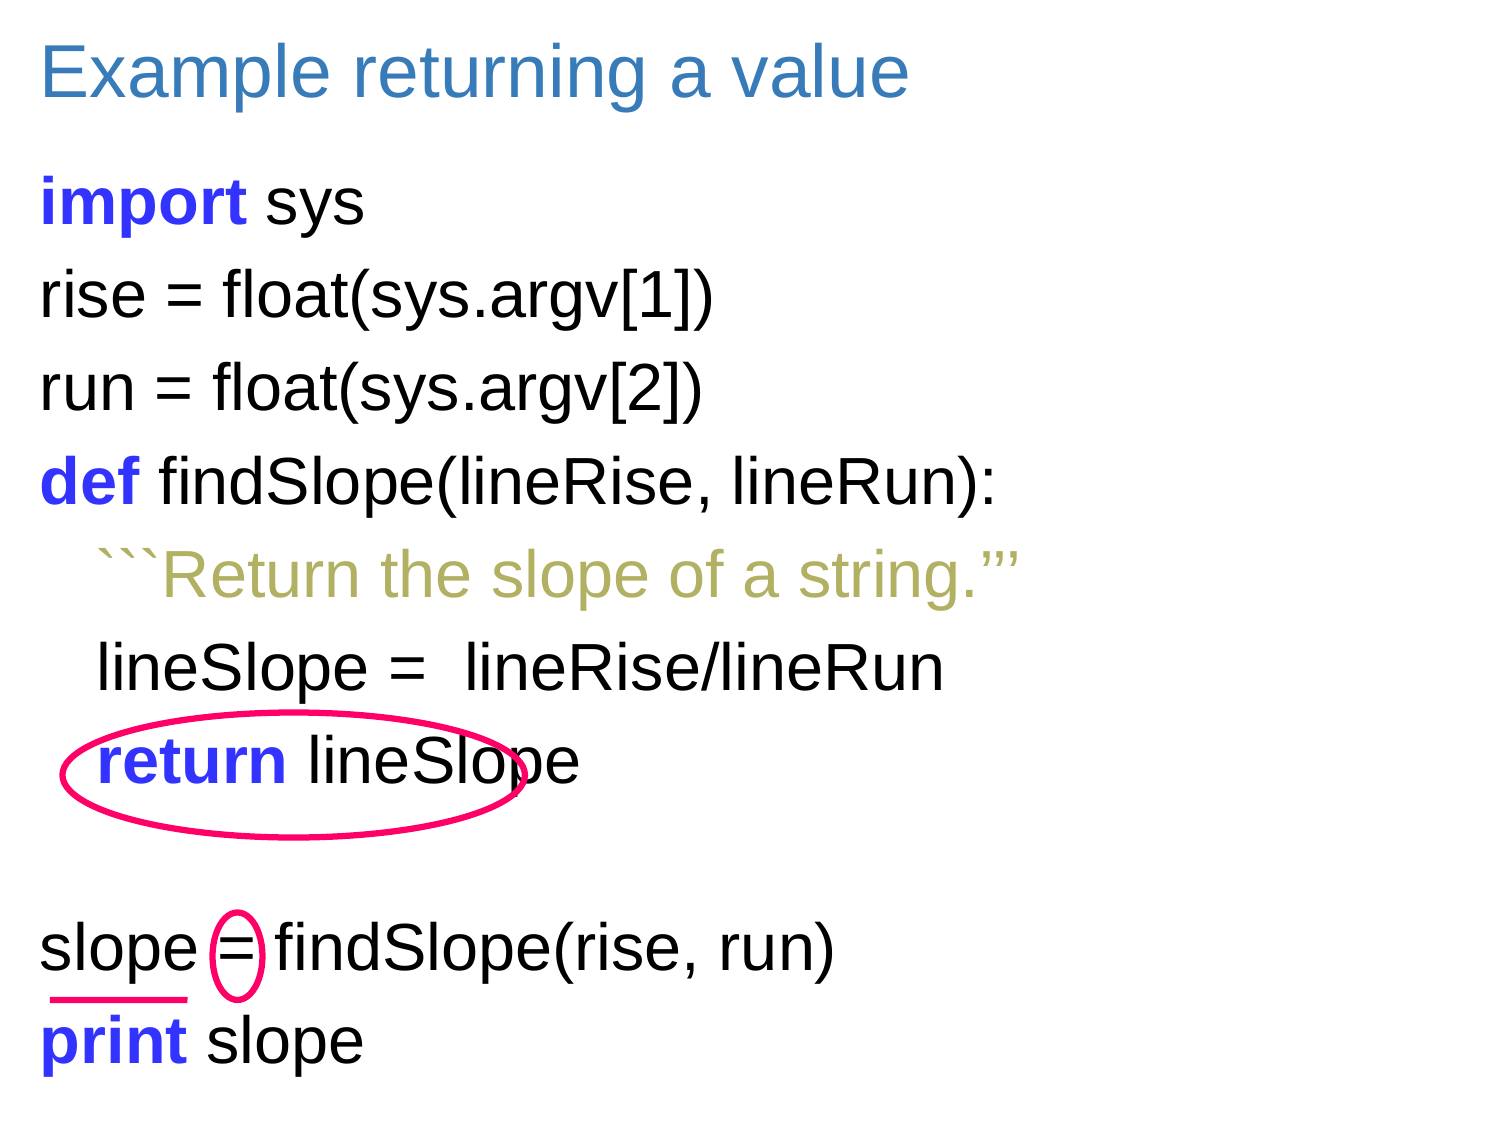

# Example returning a value
import sys
rise = float(sys.argv[1])
run = float(sys.argv[2])
def findSlope(lineRise, lineRun):
   ```Return the slope of a string.’’’
 	lineSlope =  lineRise/lineRun
 	return lineSlope

slope = findSlope(rise, run)
print slope